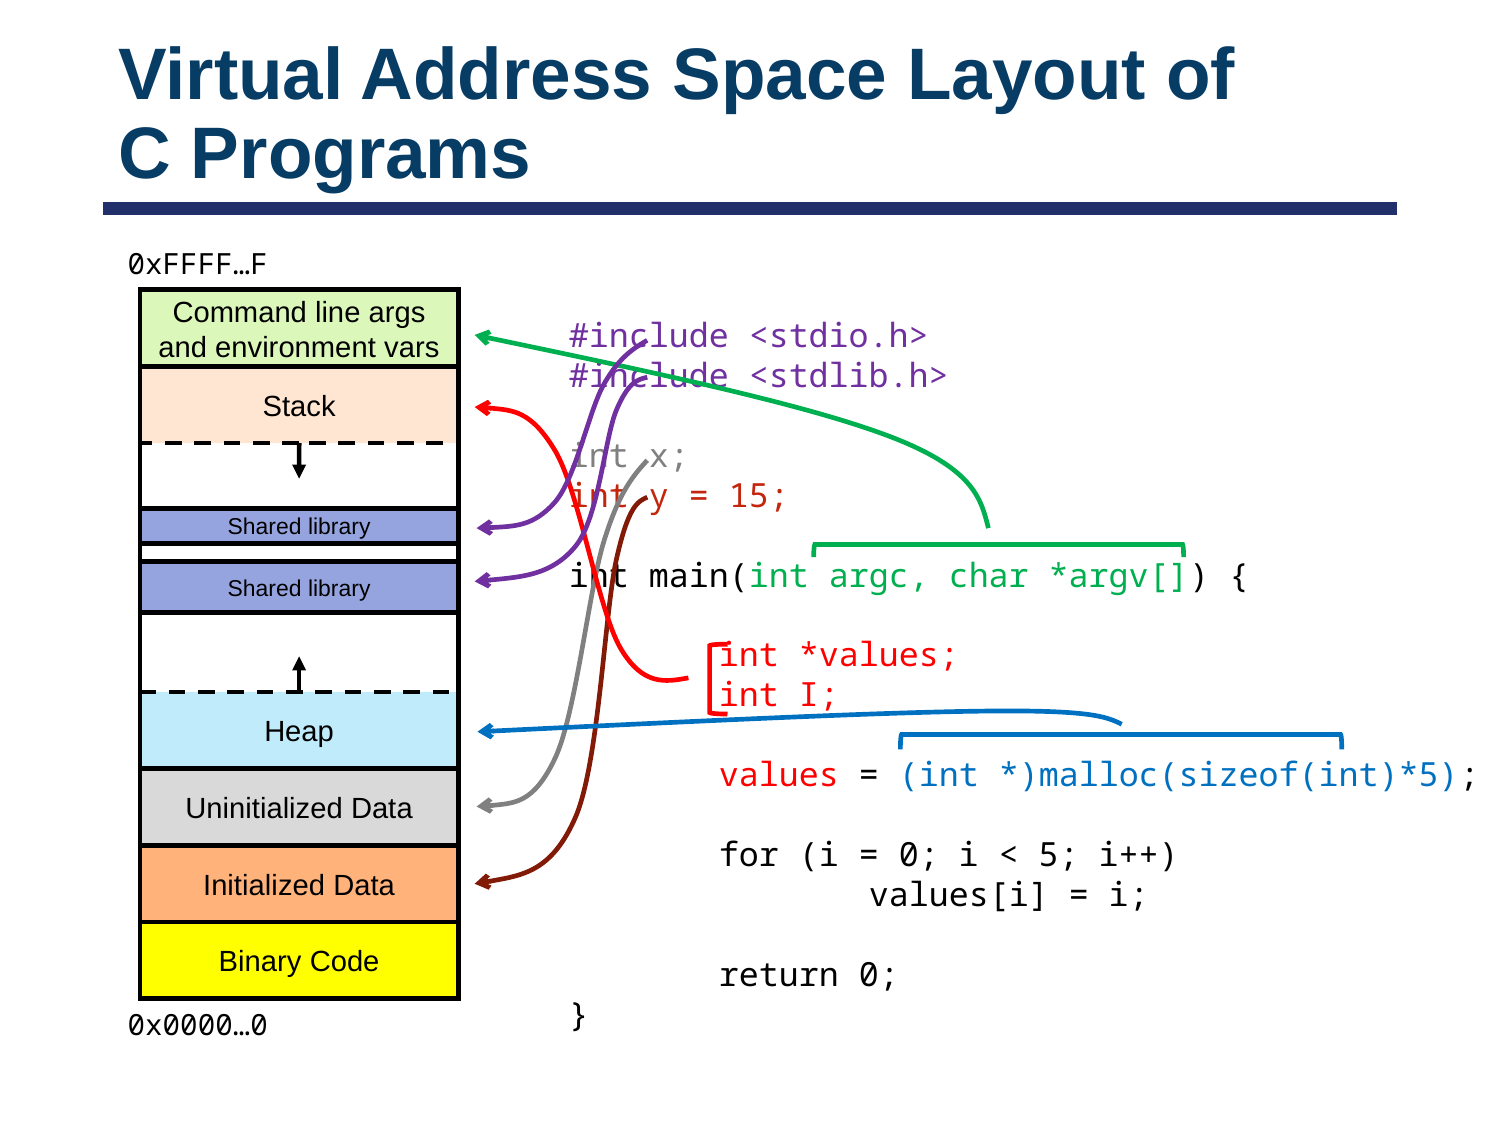

# Virtual Address Space Layout of C Programs
0xFFFF…F
Command line args and environment vars

#include <stdio.h>
#include <stdlib.h>

int x;
int y = 15;

int main(int argc, char *argv[]) {

	int *values;
	int I;

	values = (int *)malloc(sizeof(int)*5);

	for (i = 0; i < 5; i++)
		values[i] = i;

	return 0;
}

Stack

Shared library

Shared library

Heap

Uninitialized Data
Initialized Data
Binary Code
0x0000…0